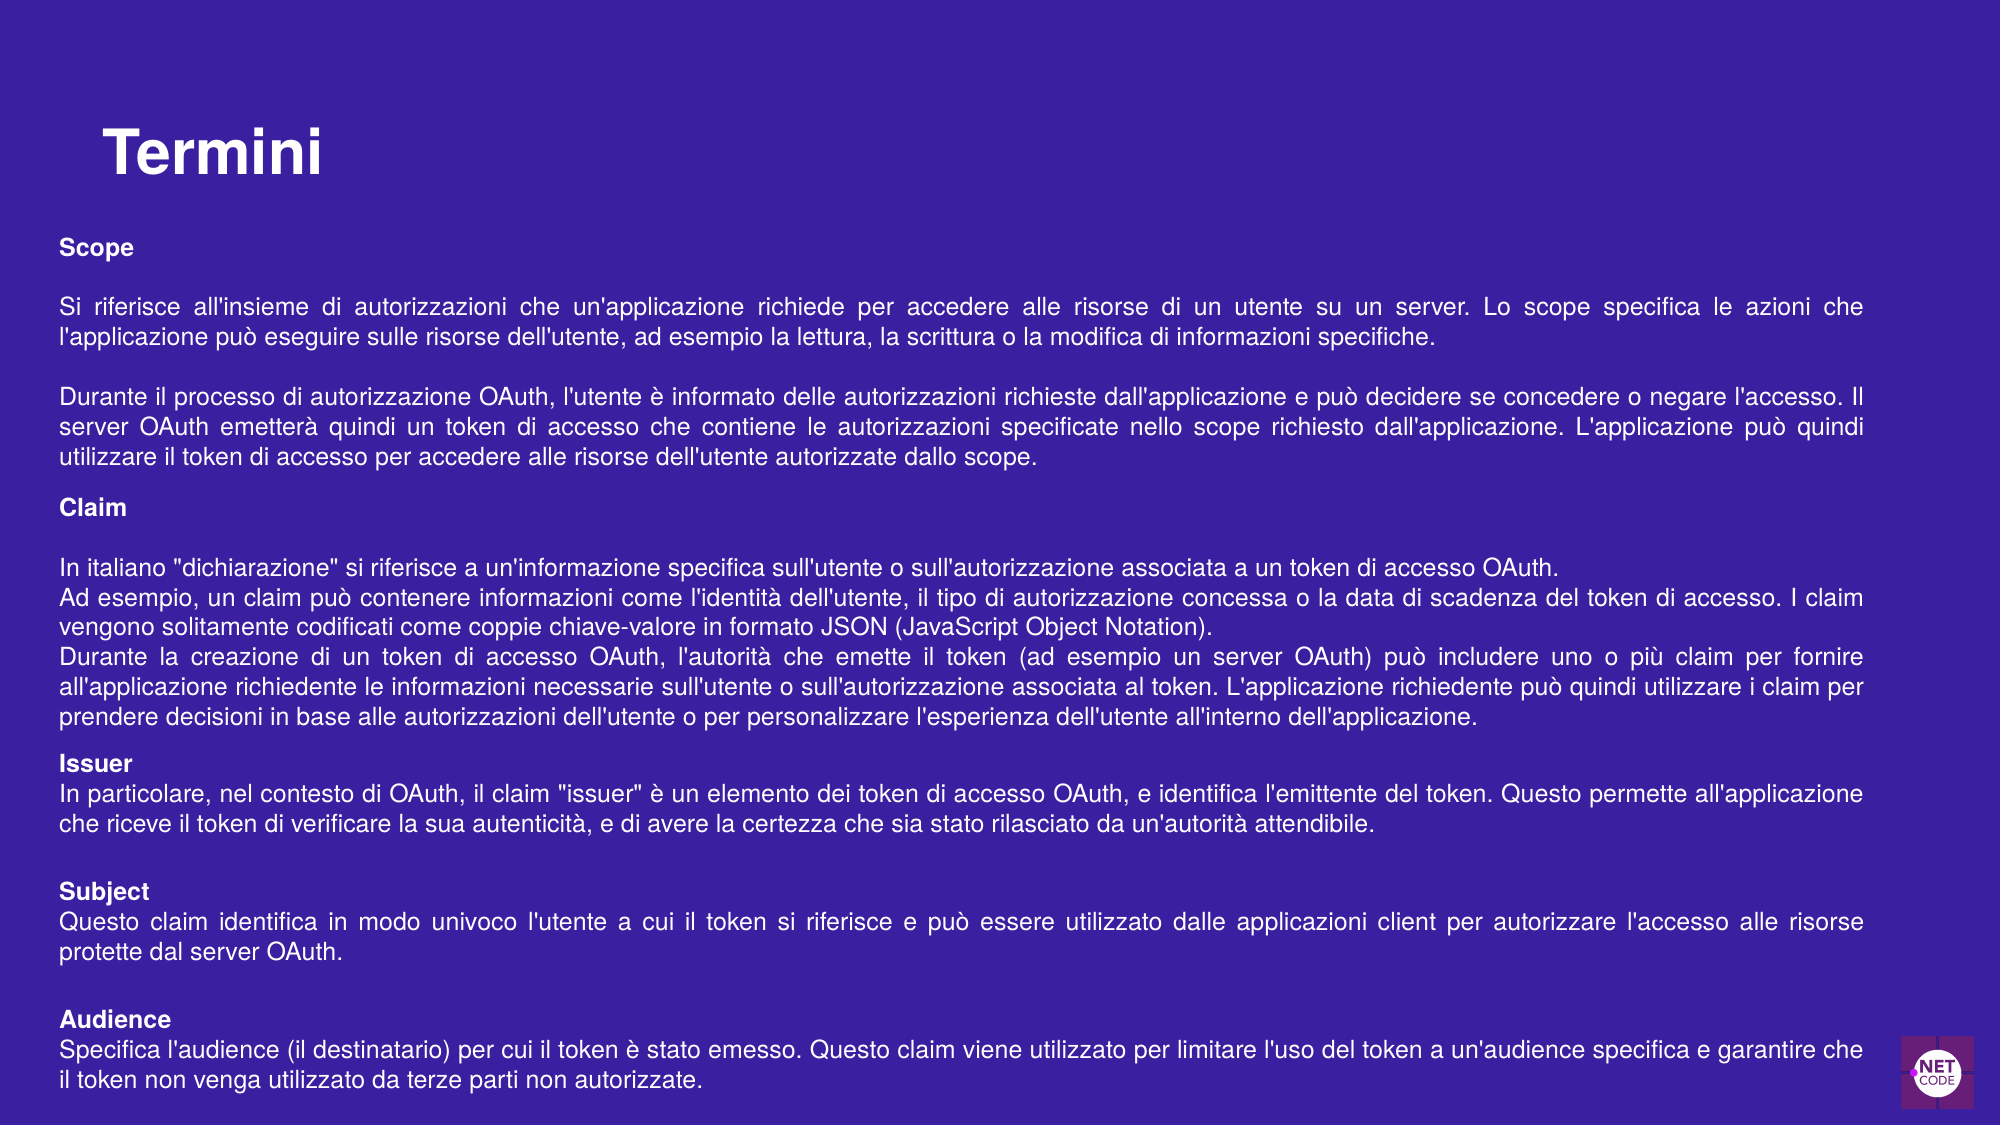

# Termini
Scope

Si riferisce all'insieme di autorizzazioni che un'applicazione richiede per accedere alle risorse di un utente su un server. Lo scope specifica le azioni che l'applicazione può eseguire sulle risorse dell'utente, ad esempio la lettura, la scrittura o la modifica di informazioni specifiche.

Durante il processo di autorizzazione OAuth, l'utente è informato delle autorizzazioni richieste dall'applicazione e può decidere se concedere o negare l'accesso. Il server OAuth emetterà quindi un token di accesso che contiene le autorizzazioni specificate nello scope richiesto dall'applicazione. L'applicazione può quindi utilizzare il token di accesso per accedere alle risorse dell'utente autorizzate dallo scope.
Claim

In italiano "dichiarazione" si riferisce a un'informazione specifica sull'utente o sull'autorizzazione associata a un token di accesso OAuth.
Ad esempio, un claim può contenere informazioni come l'identità dell'utente, il tipo di autorizzazione concessa o la data di scadenza del token di accesso. I claim vengono solitamente codificati come coppie chiave-valore in formato JSON (JavaScript Object Notation).
Durante la creazione di un token di accesso OAuth, l'autorità che emette il token (ad esempio un server OAuth) può includere uno o più claim per fornire all'applicazione richiedente le informazioni necessarie sull'utente o sull'autorizzazione associata al token. L'applicazione richiedente può quindi utilizzare i claim per prendere decisioni in base alle autorizzazioni dell'utente o per personalizzare l'esperienza dell'utente all'interno dell'applicazione.
Issuer
In particolare, nel contesto di OAuth, il claim "issuer" è un elemento dei token di accesso OAuth, e identifica l'emittente del token. Questo permette all'applicazione che riceve il token di verificare la sua autenticità, e di avere la certezza che sia stato rilasciato da un'autorità attendibile.
Subject
Questo claim identifica in modo univoco l'utente a cui il token si riferisce e può essere utilizzato dalle applicazioni client per autorizzare l'accesso alle risorse protette dal server OAuth.
Audience
Specifica l'audience (il destinatario) per cui il token è stato emesso. Questo claim viene utilizzato per limitare l'uso del token a un'audience specifica e garantire che il token non venga utilizzato da terze parti non autorizzate.